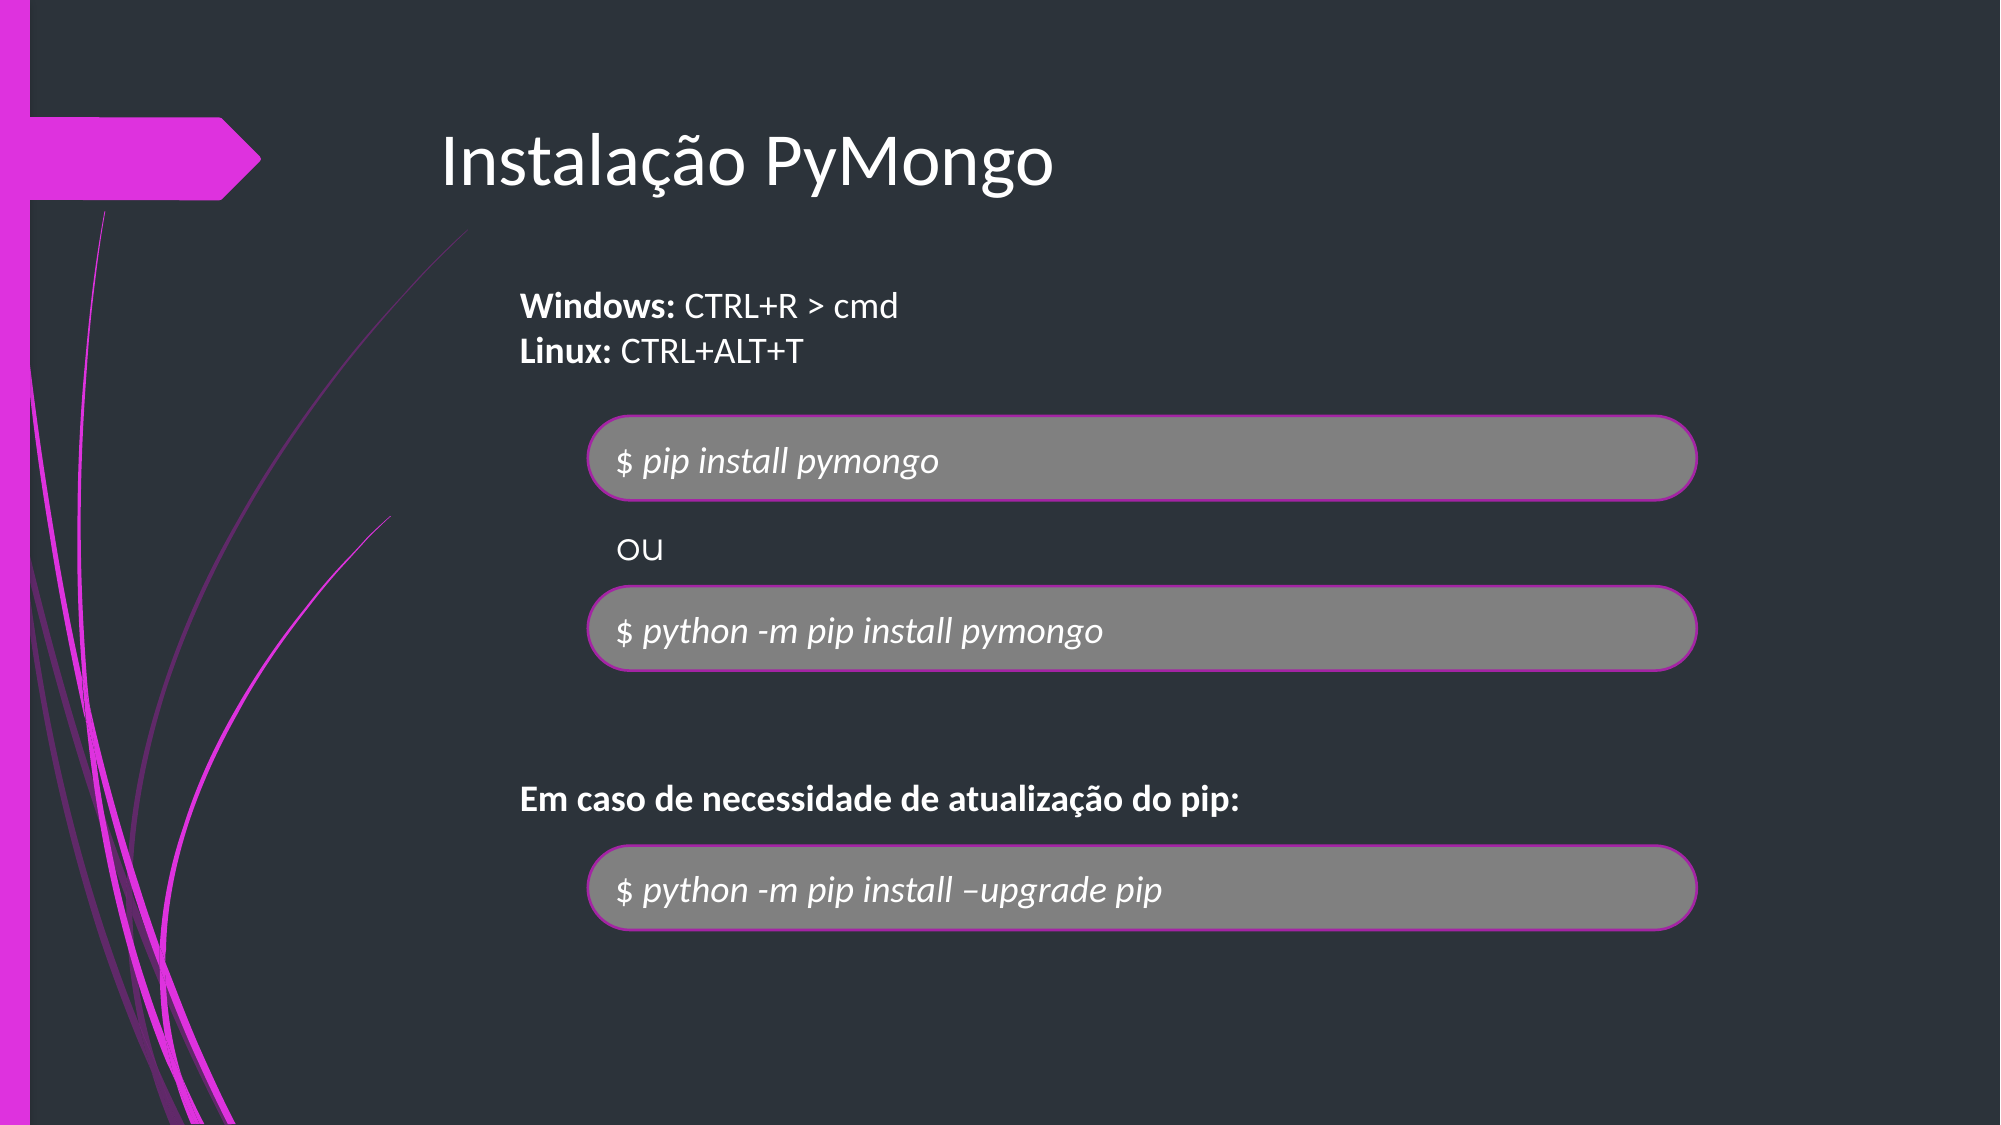

# Instalação PyMongo
Windows: CTRL+R > cmd
Linux: CTRL+ALT+T
$ pip install pymongo
ou
$ python -m pip install pymongo
Em caso de necessidade de atualização do pip:
$ python -m pip install –upgrade pip